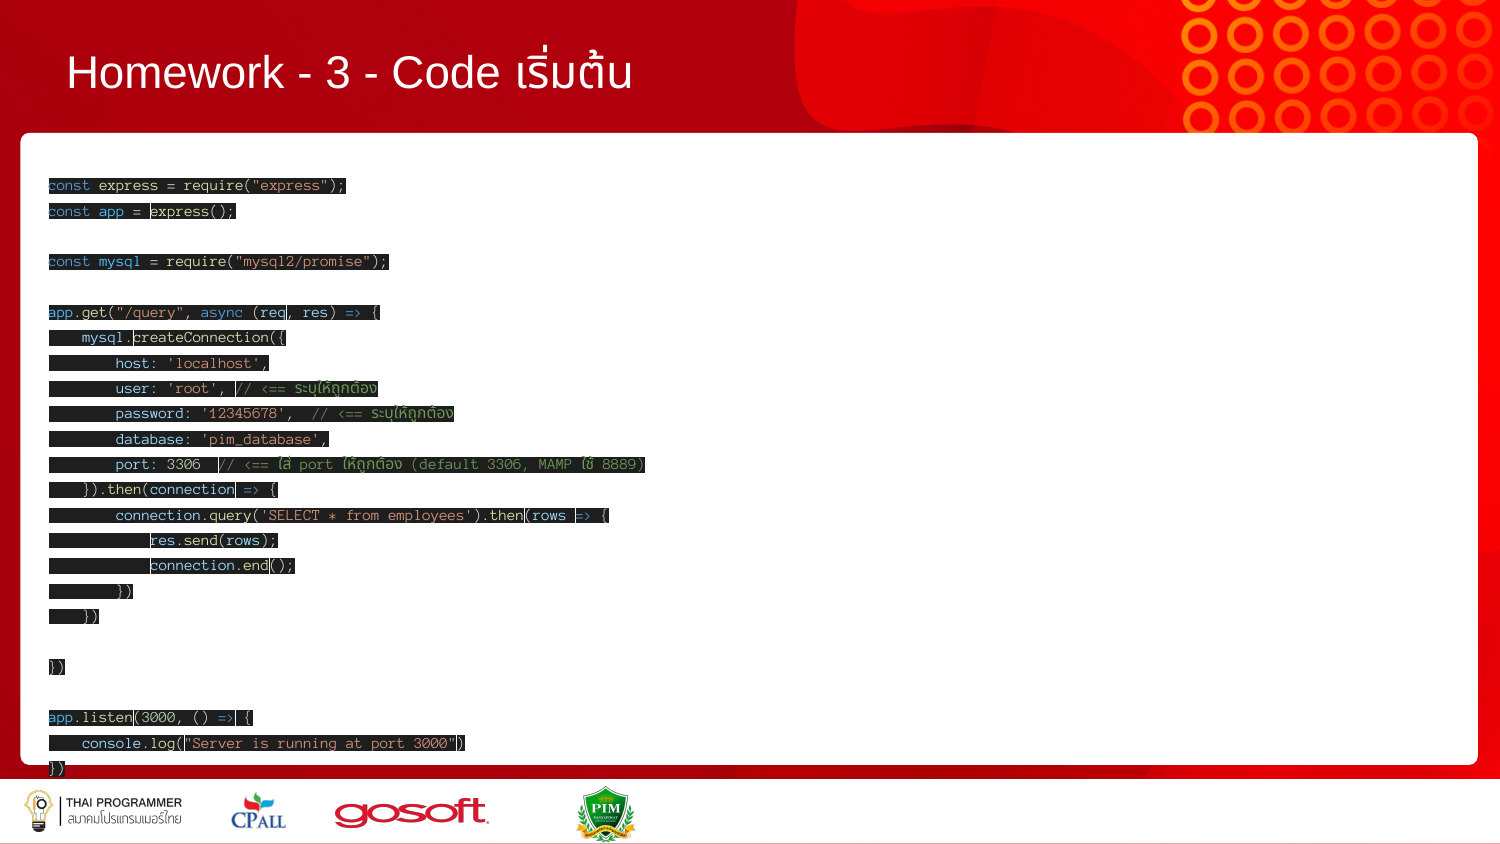

# Homework - 3 - Code เริ่มต้น
const express = require("express");
const app = express();

const mysql = require("mysql2/promise");

app.get("/query", async (req, res) => {
    mysql.createConnection({
        host: 'localhost',
        user: 'root', // <== ระบุให้ถูกต้อง
        password: '12345678',  // <== ระบุให้ถูกต้อง
        database: 'pim_database',
        port: 3306  // <== ใส่ port ให้ถูกต้อง (default 3306, MAMP ใช้ 8889)
    }).then(connection => {
        connection.query('SELECT * from employees').then(rows => {
            res.send(rows);
            connection.end();
        })
    })

})

app.listen(3000, () => {
    console.log("Server is running at port 3000")
})